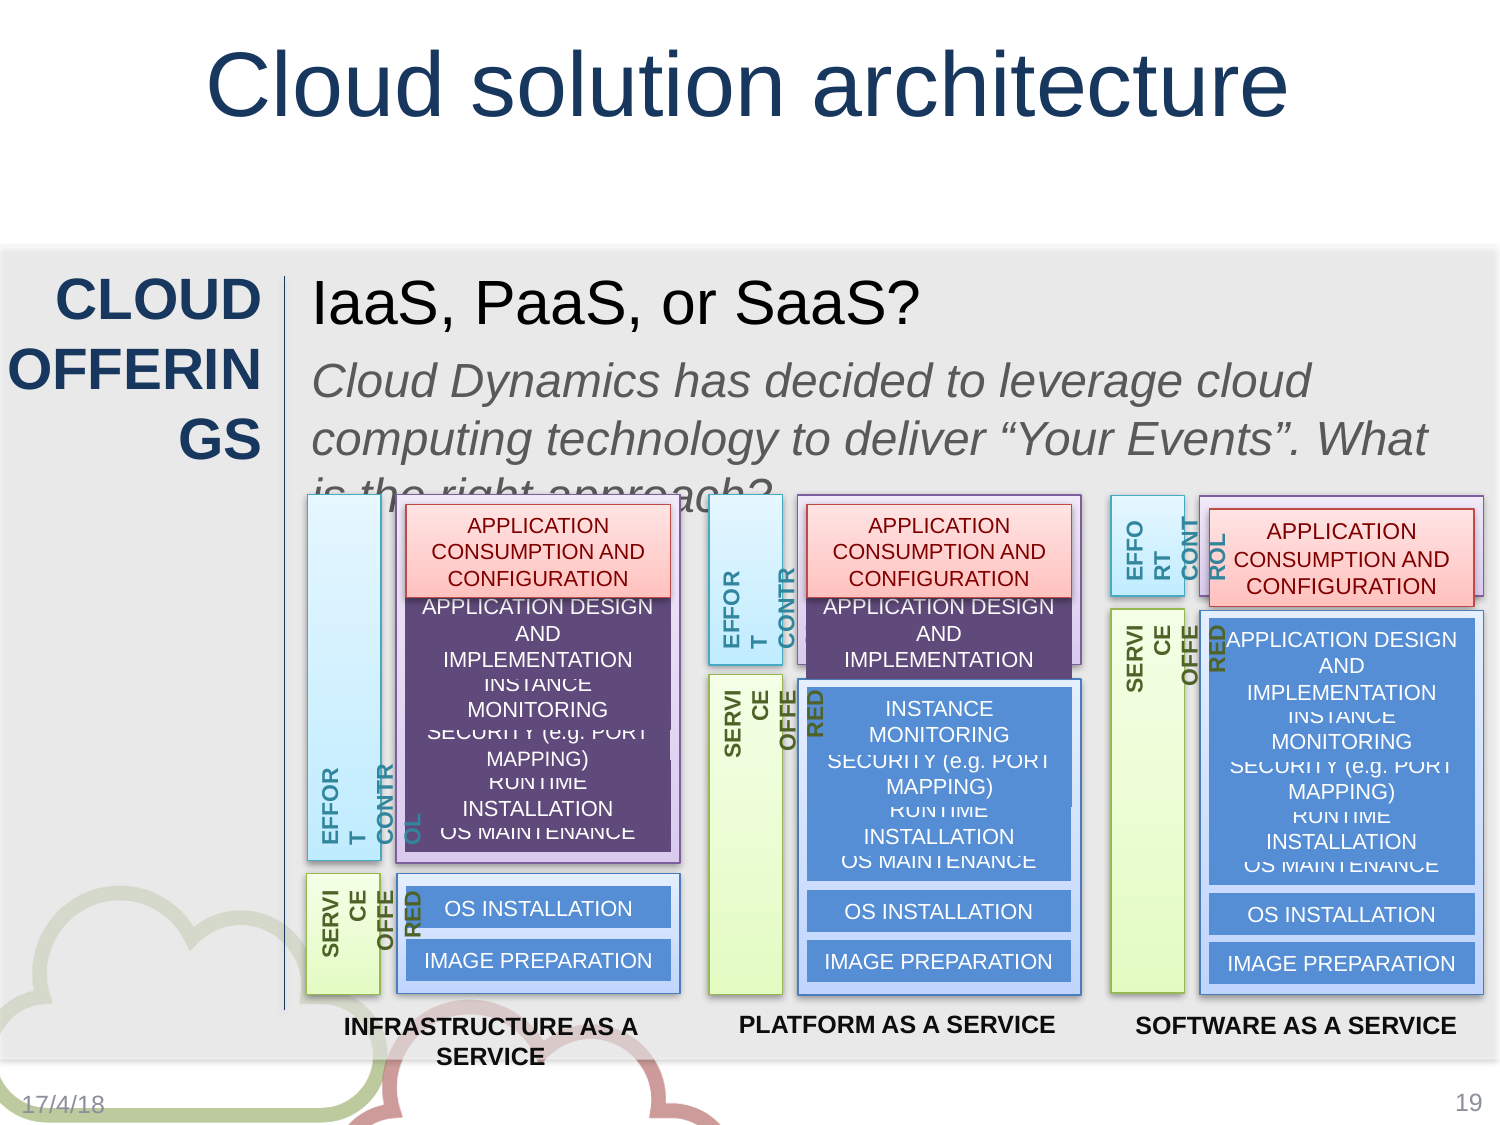

# Cloud solution architecture

CLOUD OFFERINGS
IaaS, PaaS, or SaaS?
Cloud Dynamics has decided to leverage cloud computing technology to deliver “Your Events”. What is the right approach?

EFFORT  CONTROL

EFFORT  CONTROL

APPLICATION DESIGN AND IMPLEMENTATION
INSTANCE MONITORING
SECURITY (e.g. PORT MAPPING)
RUNTIME INSTALLATION
OS MAINTENANCE
APPLICATION CONSUMPTION AND CONFIGURATION

SERVICE OFFERED

OS INSTALLATION
IMAGE PREPARATION

EFFORT  CONTROL

APPLICATION CONSUMPTION AND CONFIGURATION
APPLICATION CONSUMPTION AND CONFIGURATION
APPLICATION DESIGN AND IMPLEMENTATION

SERVICE OFFERED

INSTANCE MONITORING
SECURITY (e.g. PORT MAPPING)
RUNTIME INSTALLATION
OS MAINTENANCE
OS INSTALLATION
IMAGE PREPARATION
APPLICATION DESIGN AND IMPLEMENTATION

SERVICE OFFERED

INSTANCE MONITORING
SECURITY (e.g. PORT MAPPING)
RUNTIME INSTALLATION
OS MAINTENANCE
OS INSTALLATION
IMAGE PREPARATION
PLATFORM AS A SERVICE
SOFTWARE AS A SERVICE
INFRASTRUCTURE AS A SERVICE
19
17/4/18